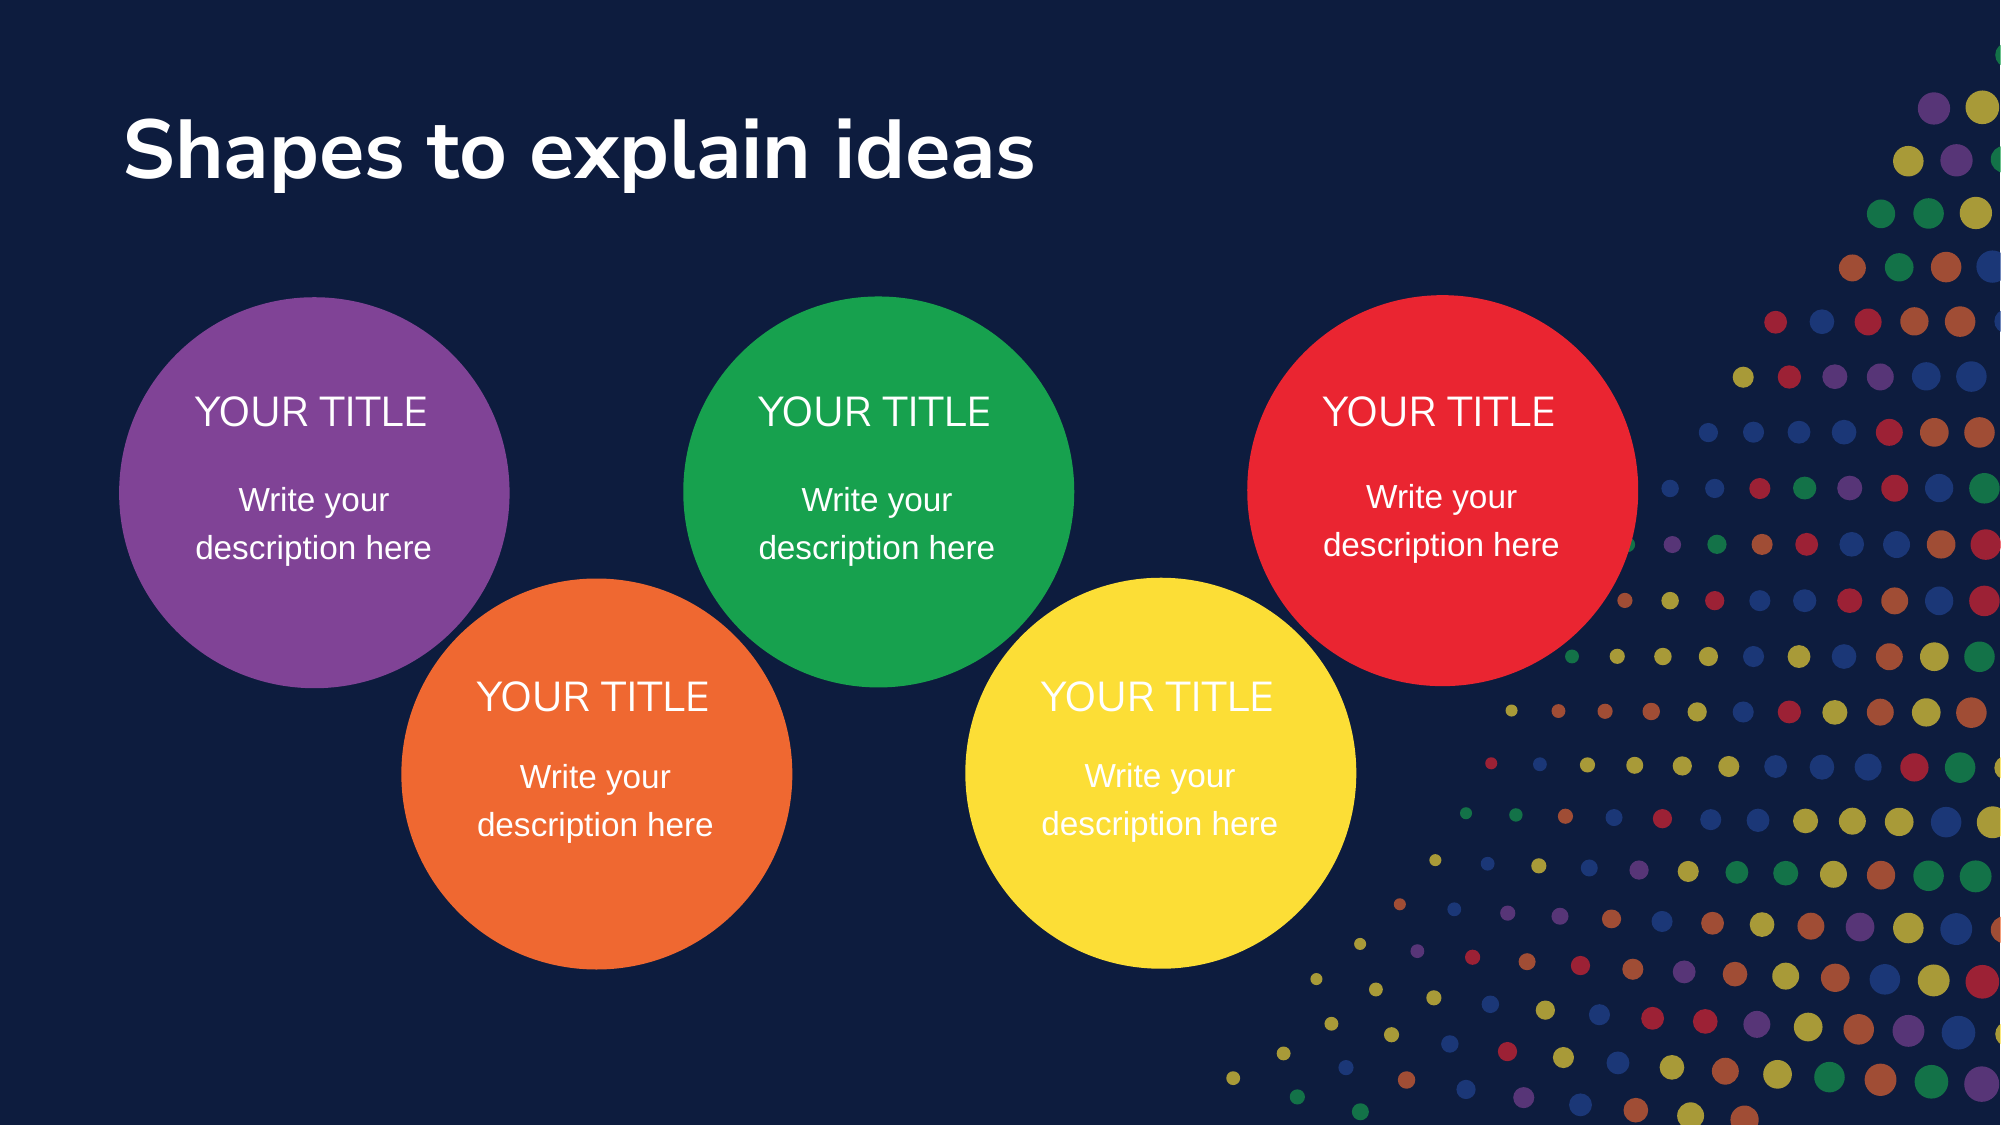

Shapes to explain ideas

YOUR TITLE
YOUR TITLE
YOUR TITLE
Write your description here
Write your description here
Write your description here

YOUR TITLE
YOUR TITLE
Write your description here
Write your description here